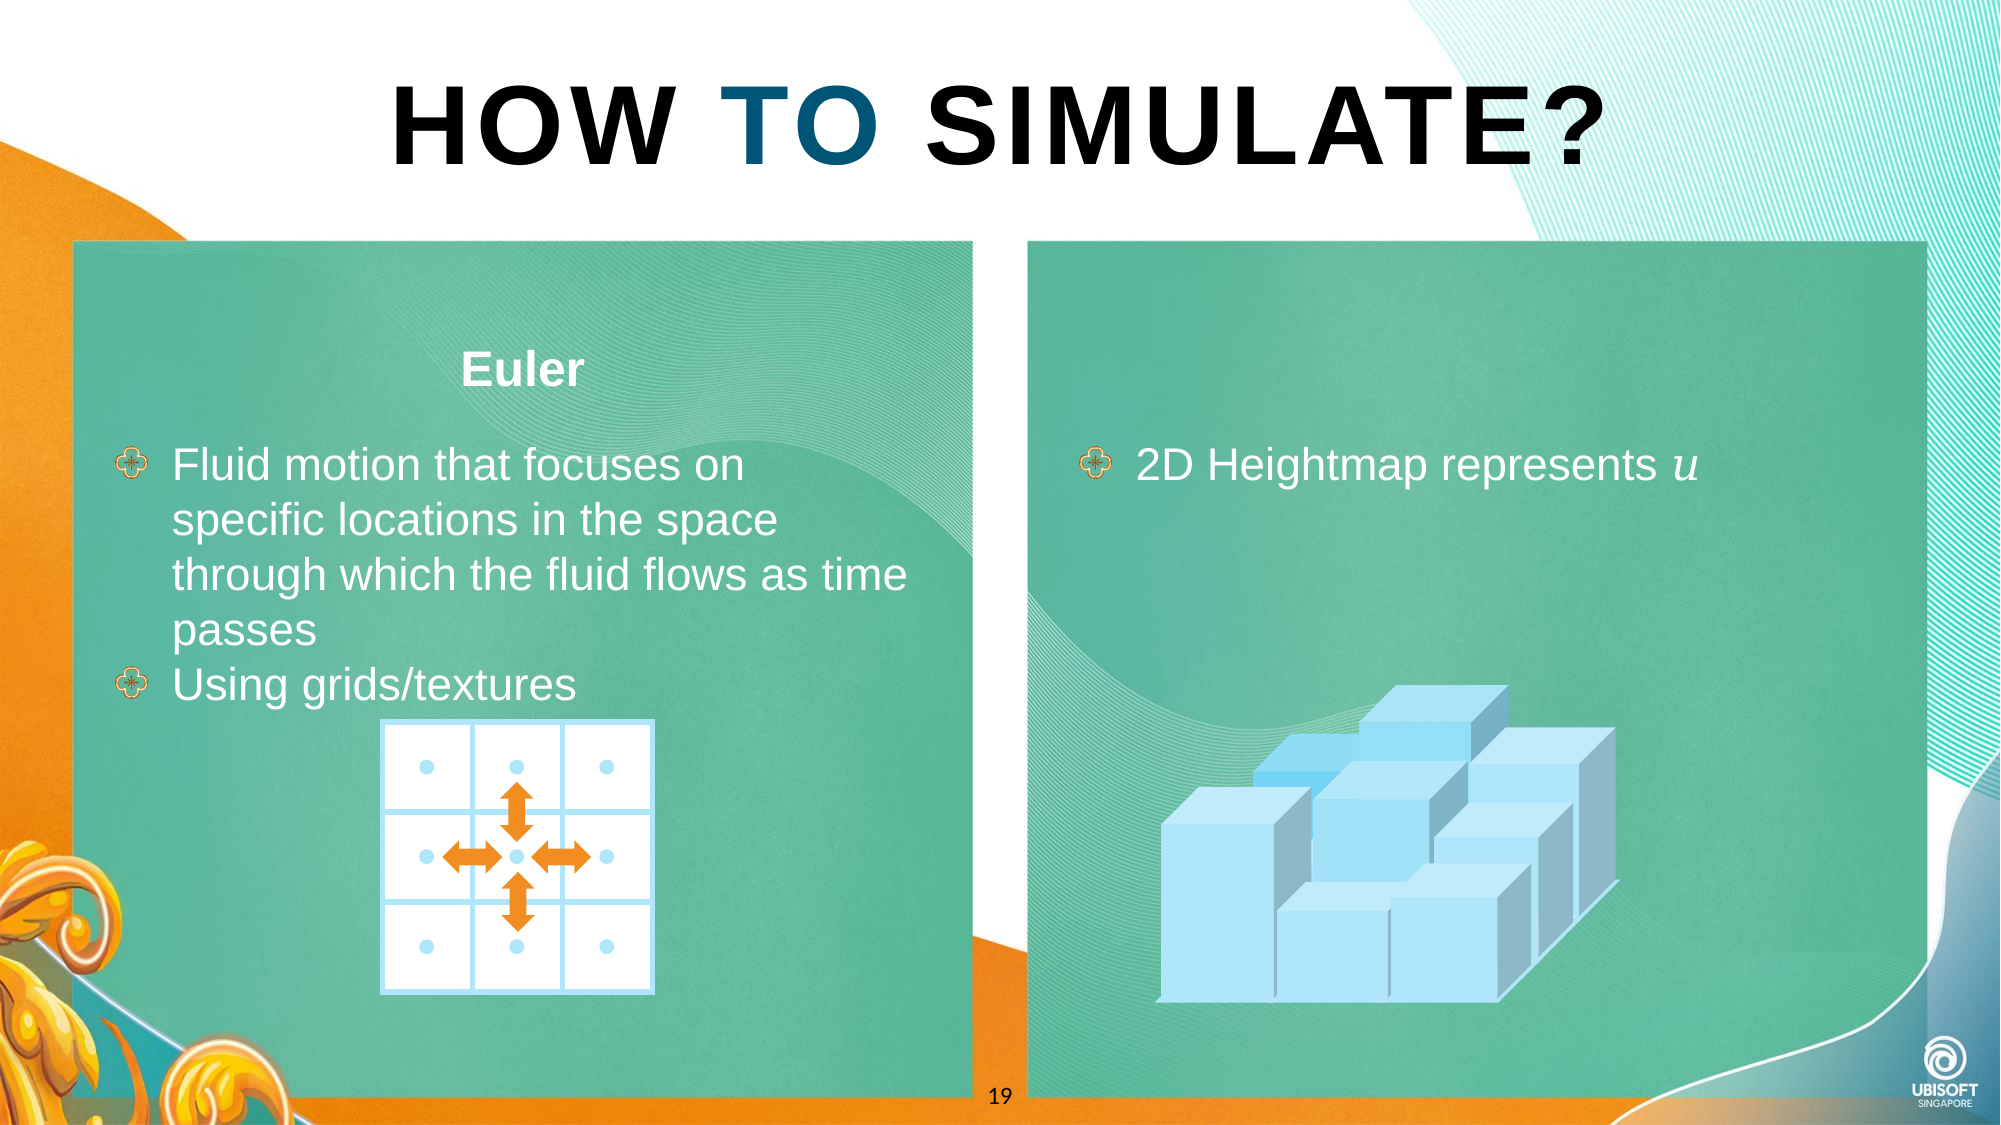

HOW TO SIMULATE?
Euler
Fluid motion that focuses on specific locations in the space through which the fluid flows as time passes
Using grids/textures
2D Heightmap represents 𝑢

0.7
1.1
0.8
0.3
0.8
0.6
1.1
0.4
0.5

19